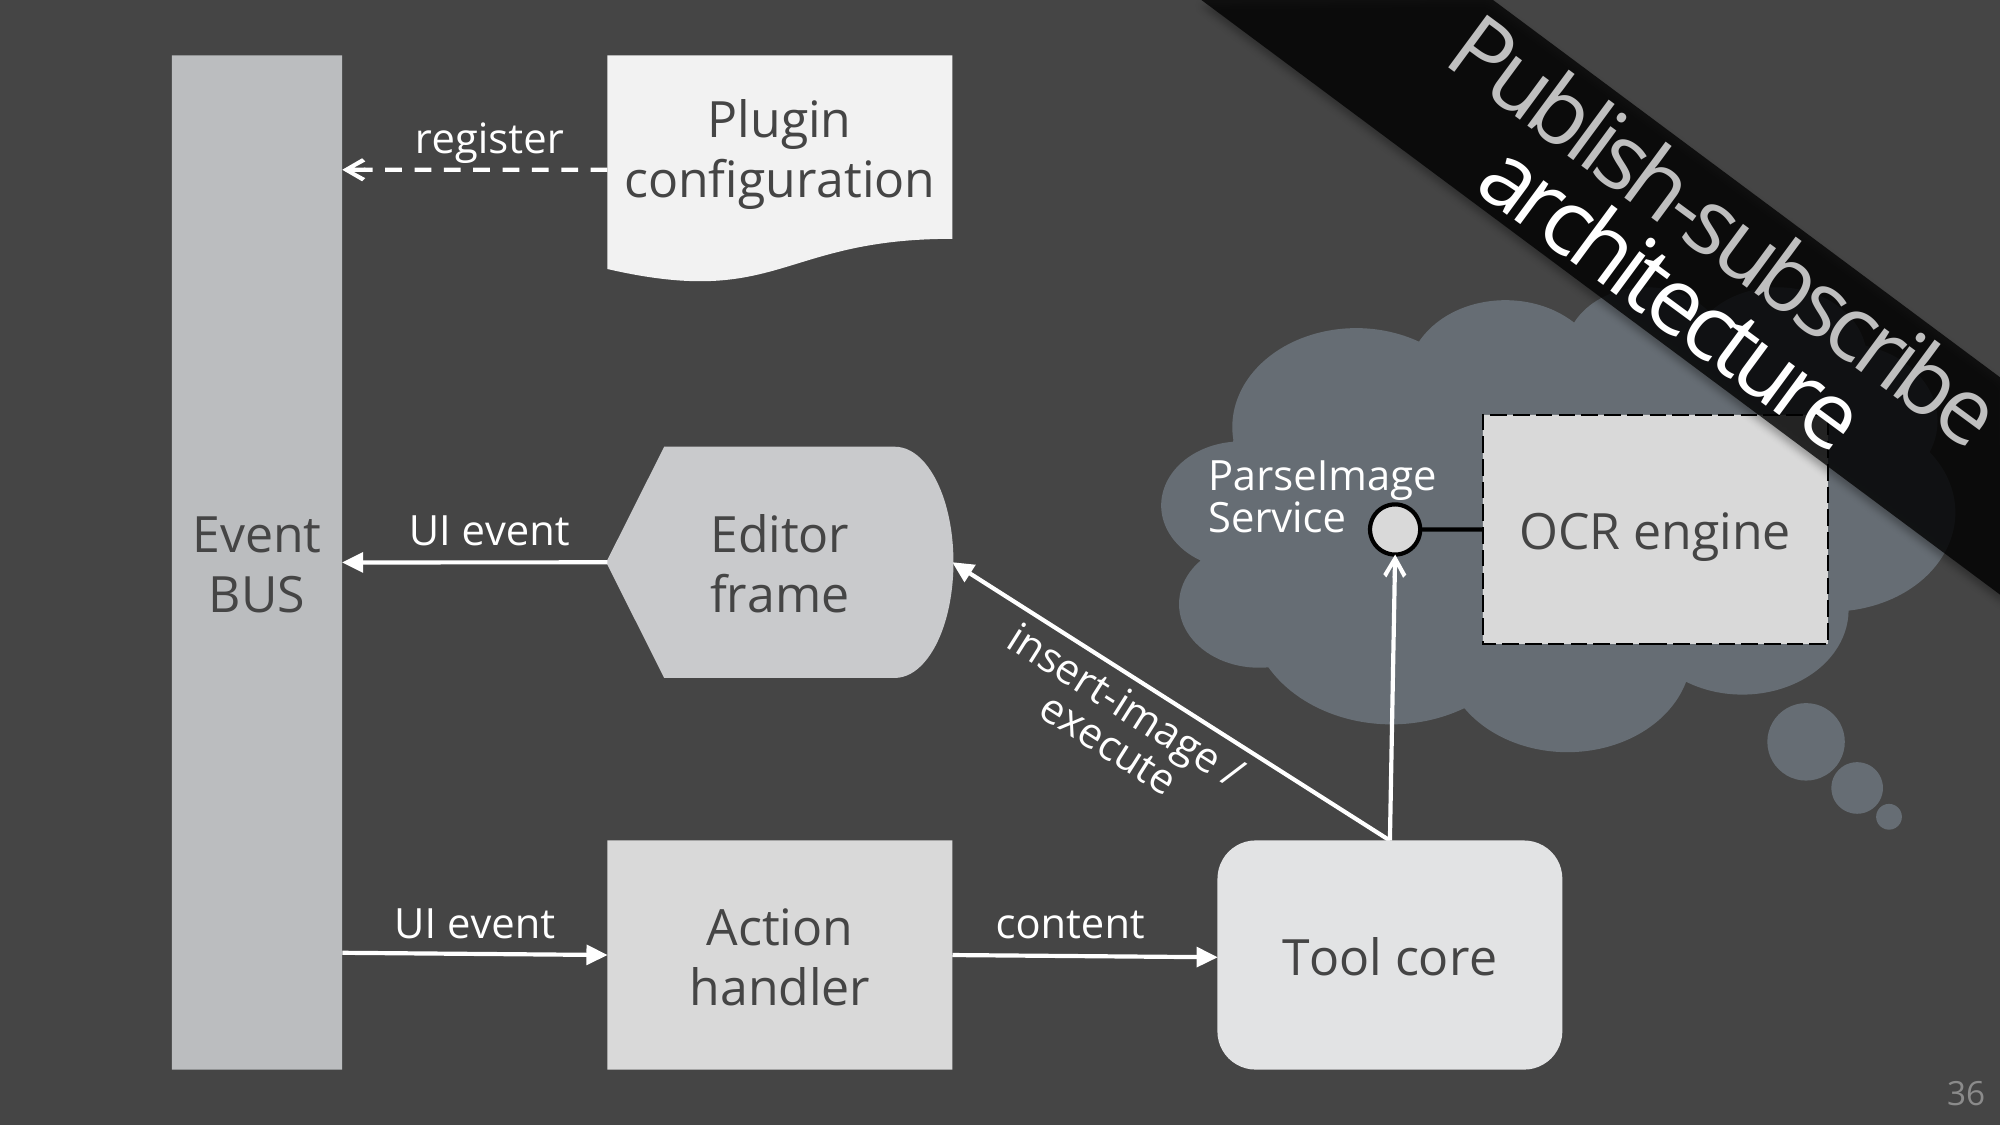

Event
BUS
Plugin configuration
register
Editor frame
UI event
insert-image /
execute
Action handler
Tool core
UI event
content

Publish-subscribe architecture

OCR engine
ParseImage Service

36